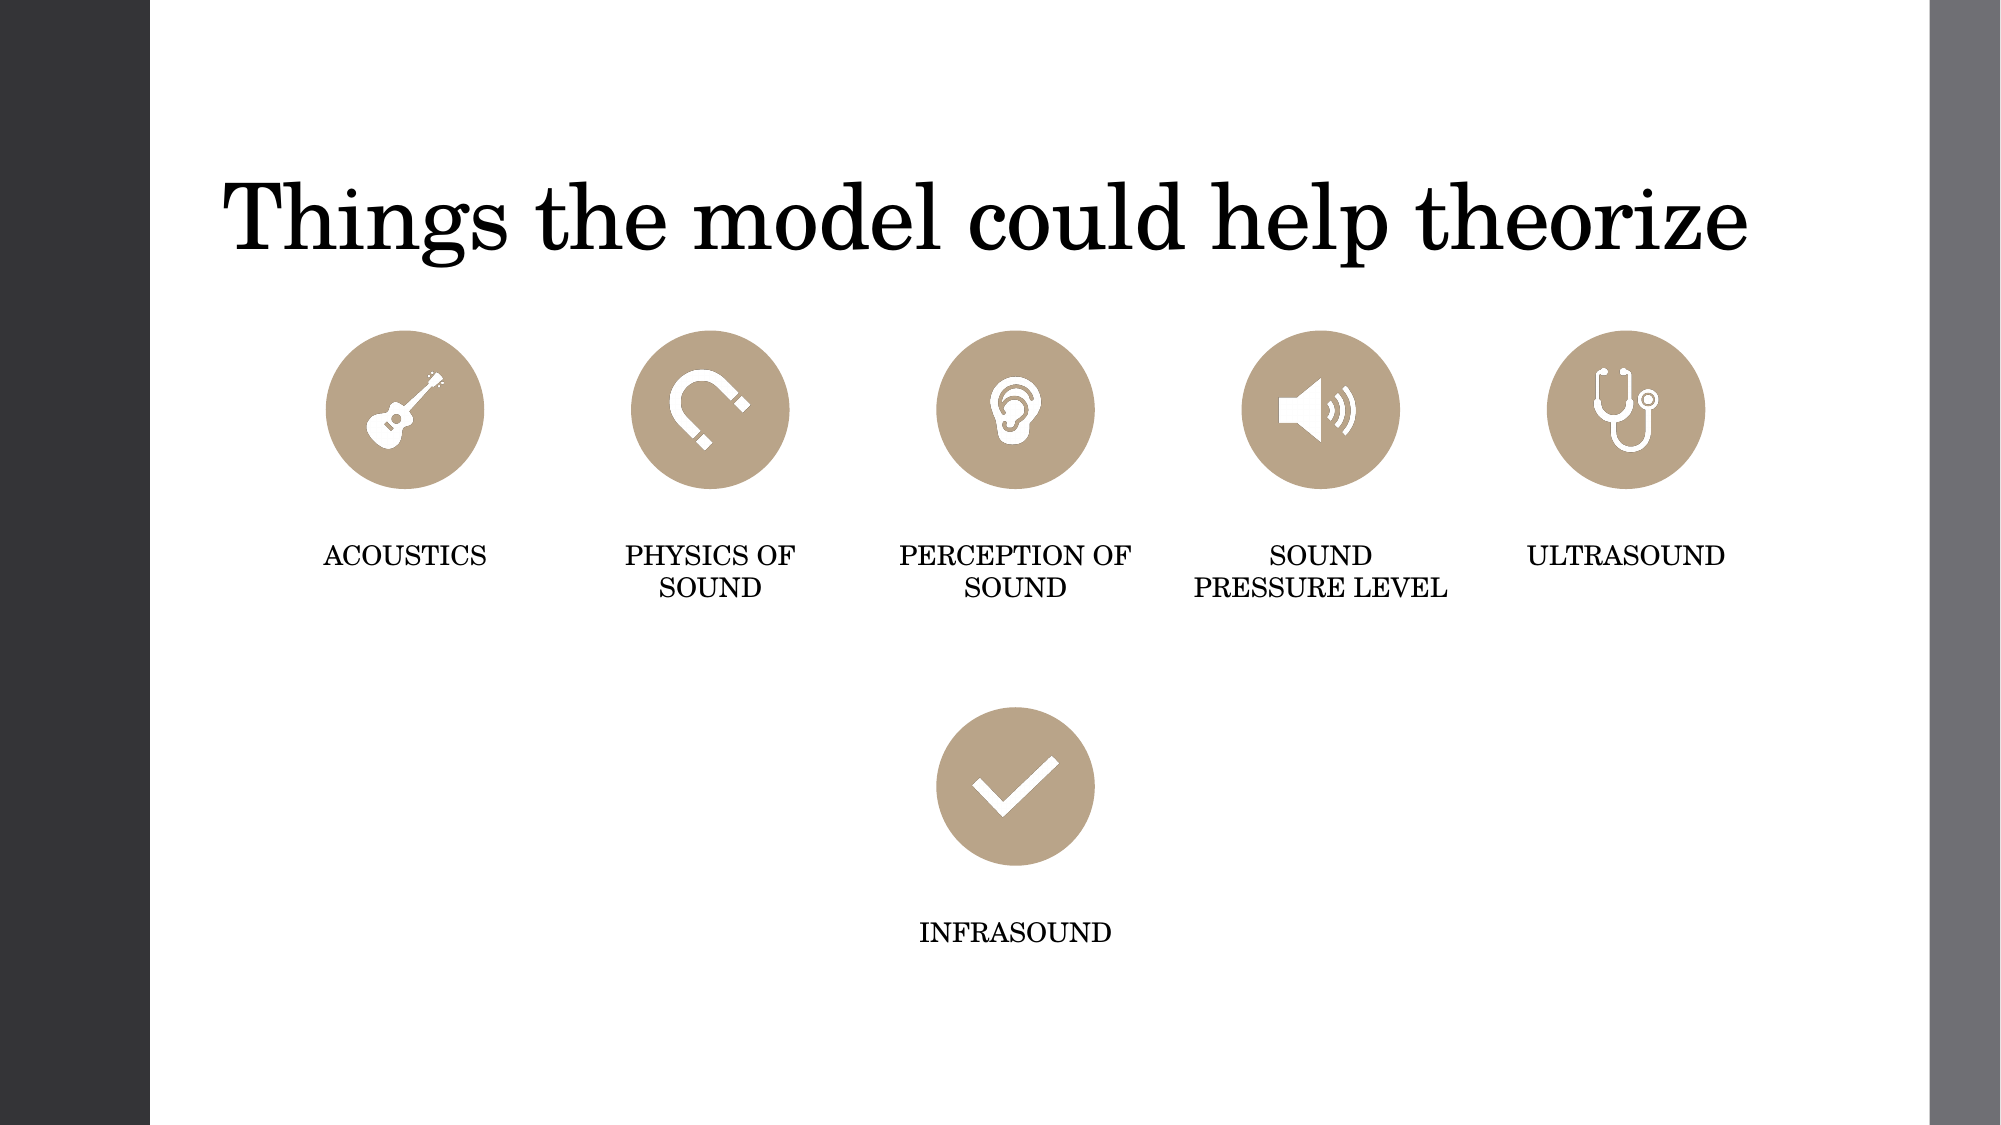

# Things the model could help theorize
Acoustics
Physics of sound
Perception of sound
Sound pressure level
Ultrasound
Infrasound